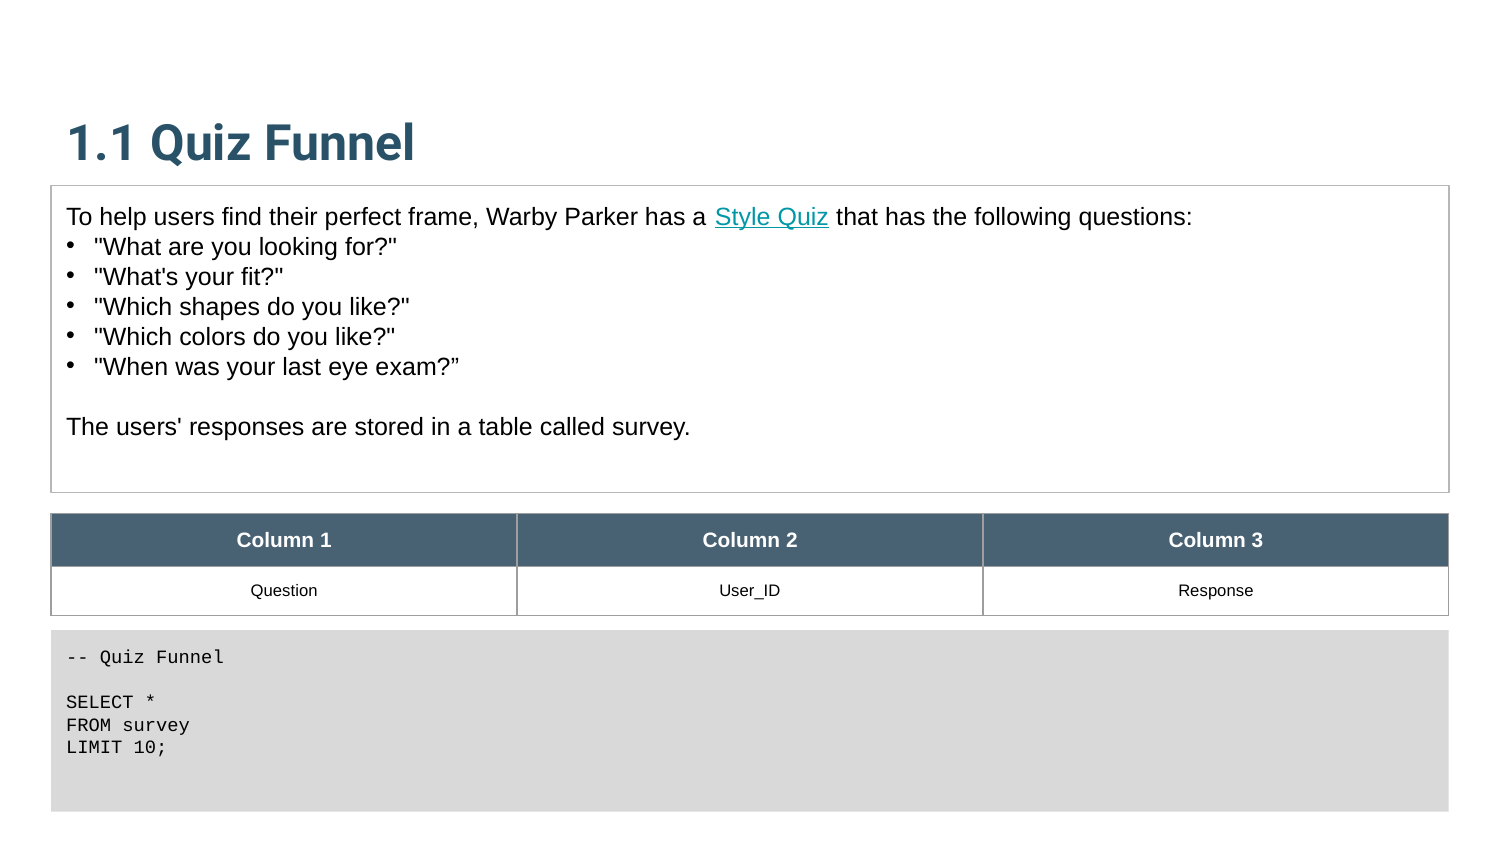

1.1 Quiz Funnel
To help users find their perfect frame, Warby Parker has a Style Quiz that has the following questions:
"What are you looking for?"
"What's your fit?"
"Which shapes do you like?"
"Which colors do you like?"
"When was your last eye exam?”

The users' responses are stored in a table called survey.
| Column 1 | Column 2 | Column 3 |
| --- | --- | --- |
| Question | User\_ID | Response |
-- Quiz Funnel

SELECT *
FROM survey
LIMIT 10;